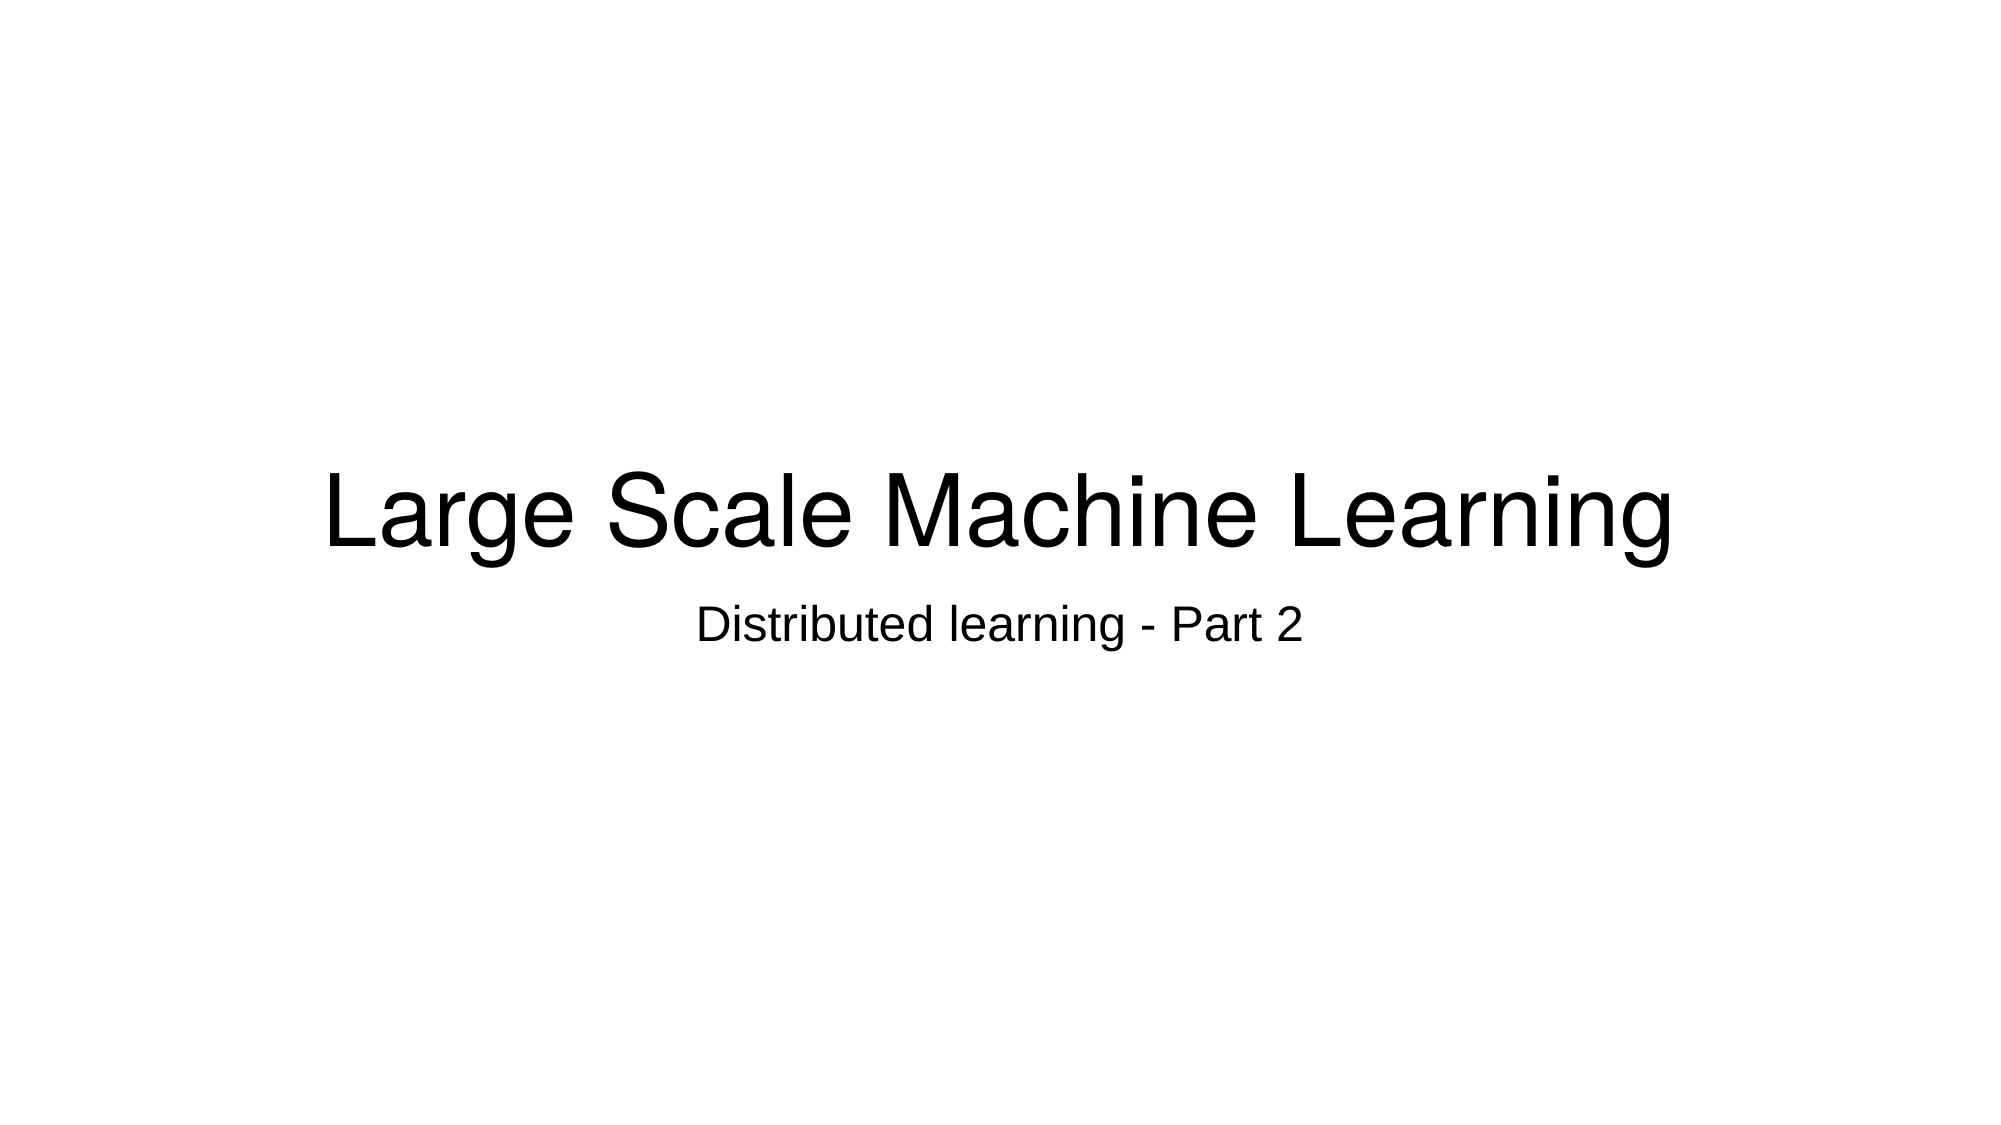

# Large Scale Machine Learning
Distributed learning - Part 2